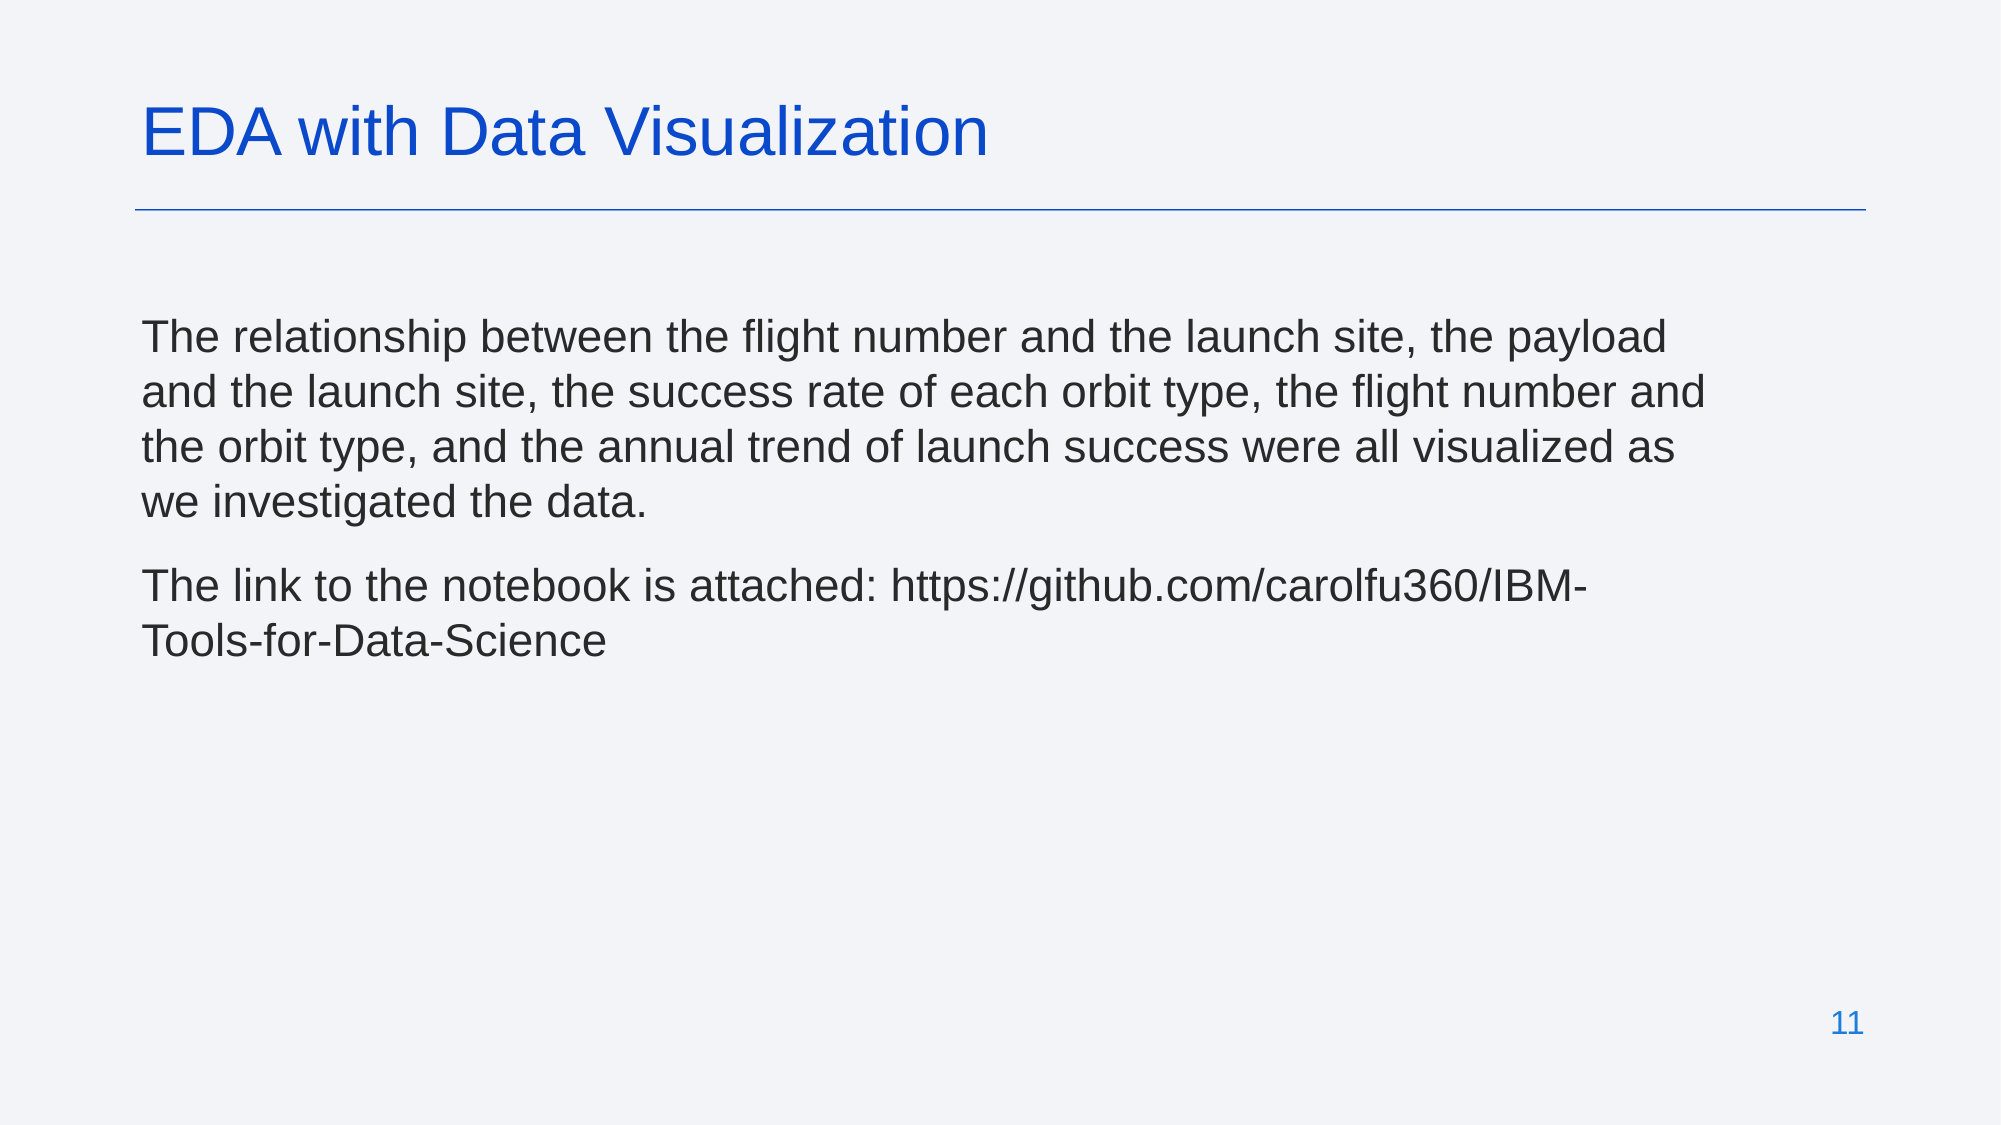

EDA with Data Visualization
The relationship between the flight number and the launch site, the payload and the launch site, the success rate of each orbit type, the flight number and the orbit type, and the annual trend of launch success were all visualized as we investigated the data.
The link to the notebook is attached: https://github.com/carolfu360/IBM-Tools-for-Data-Science

11